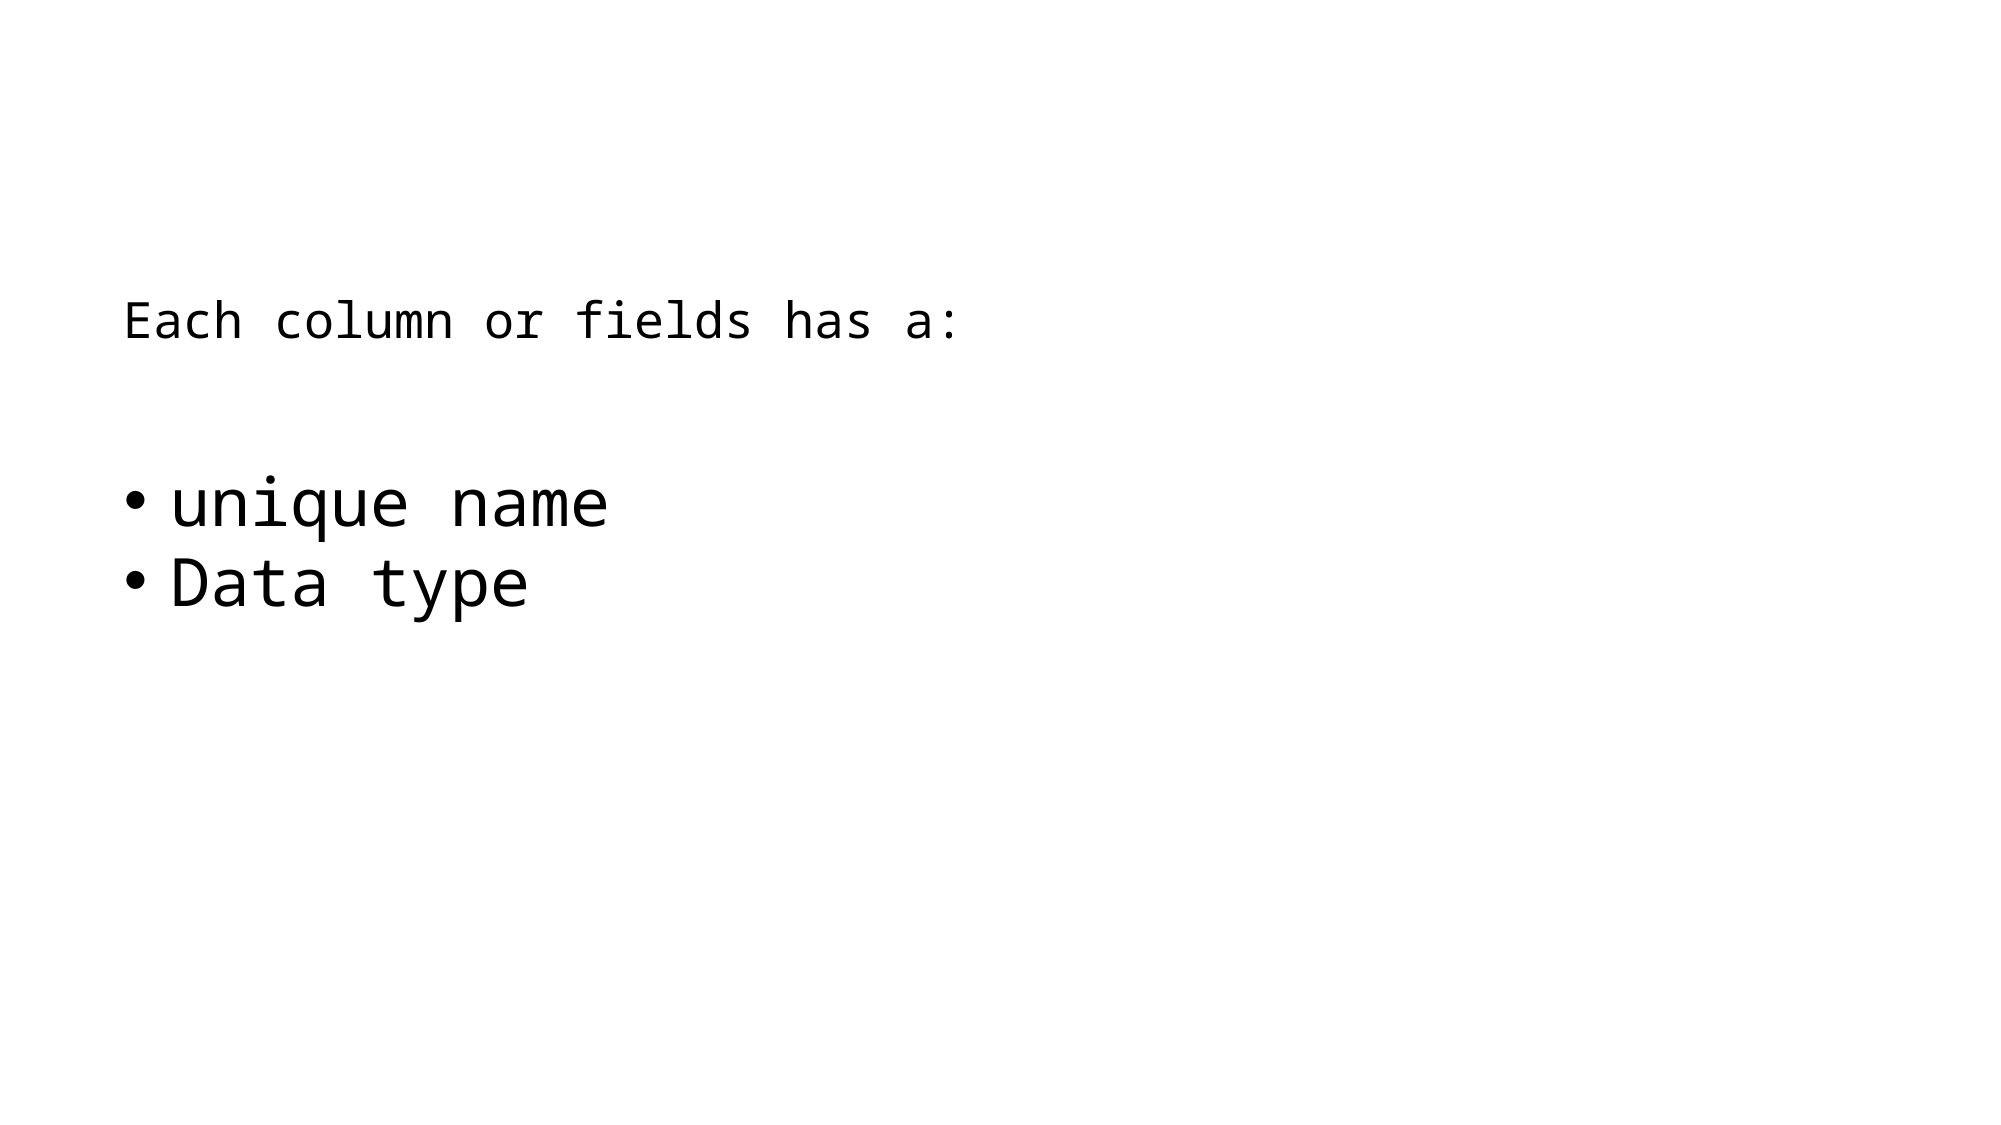

# Each column or fields has a:
unique name
Data type